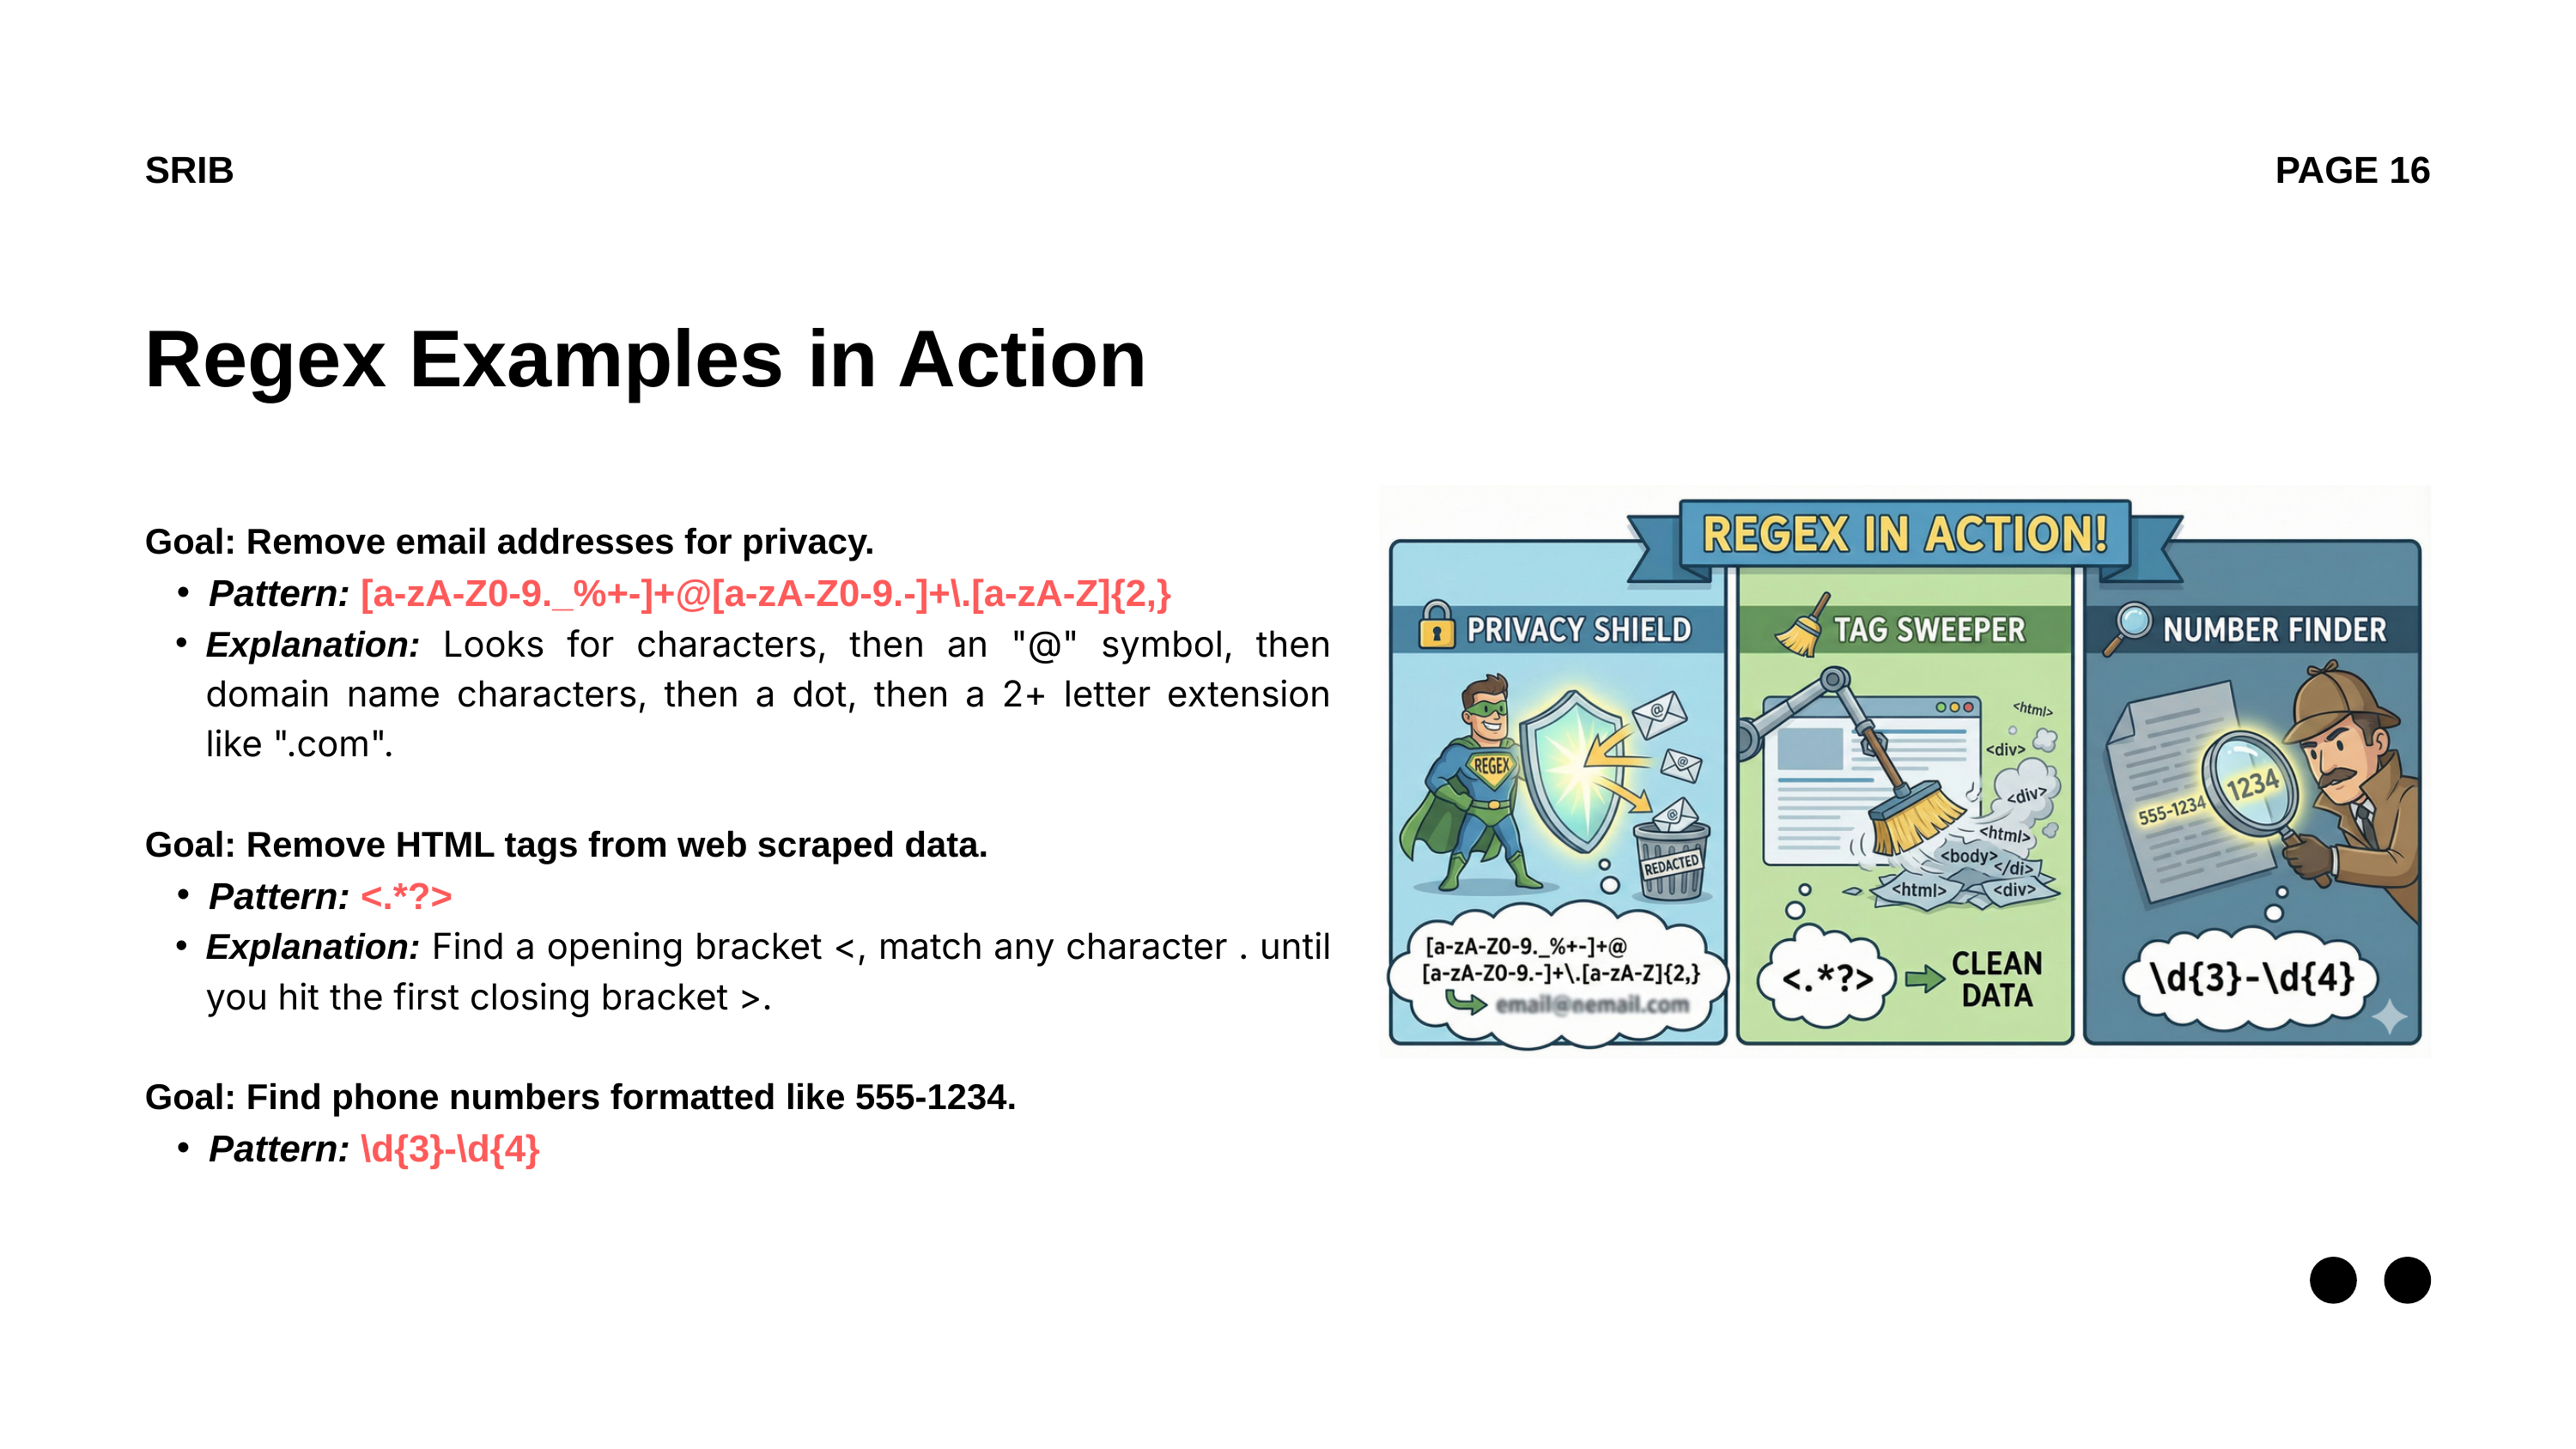

SRIB
PAGE 16
Regex Examples in Action

Goal: Remove email addresses for privacy.
Pattern: [a-zA-Z0-9._%+-]+@[a-zA-Z0-9.-]+\.[a-zA-Z]{2,}
Explanation: Looks for characters, then an "@" symbol, then domain name characters, then a dot, then a 2+ letter extension like ".com".

Goal: Remove HTML tags from web scraped data.
Pattern: <.*?>
Explanation: Find a opening bracket <, match any character . until you hit the first closing bracket >.

Goal: Find phone numbers formatted like 555-1234.
Pattern: \d{3}-\d{4}